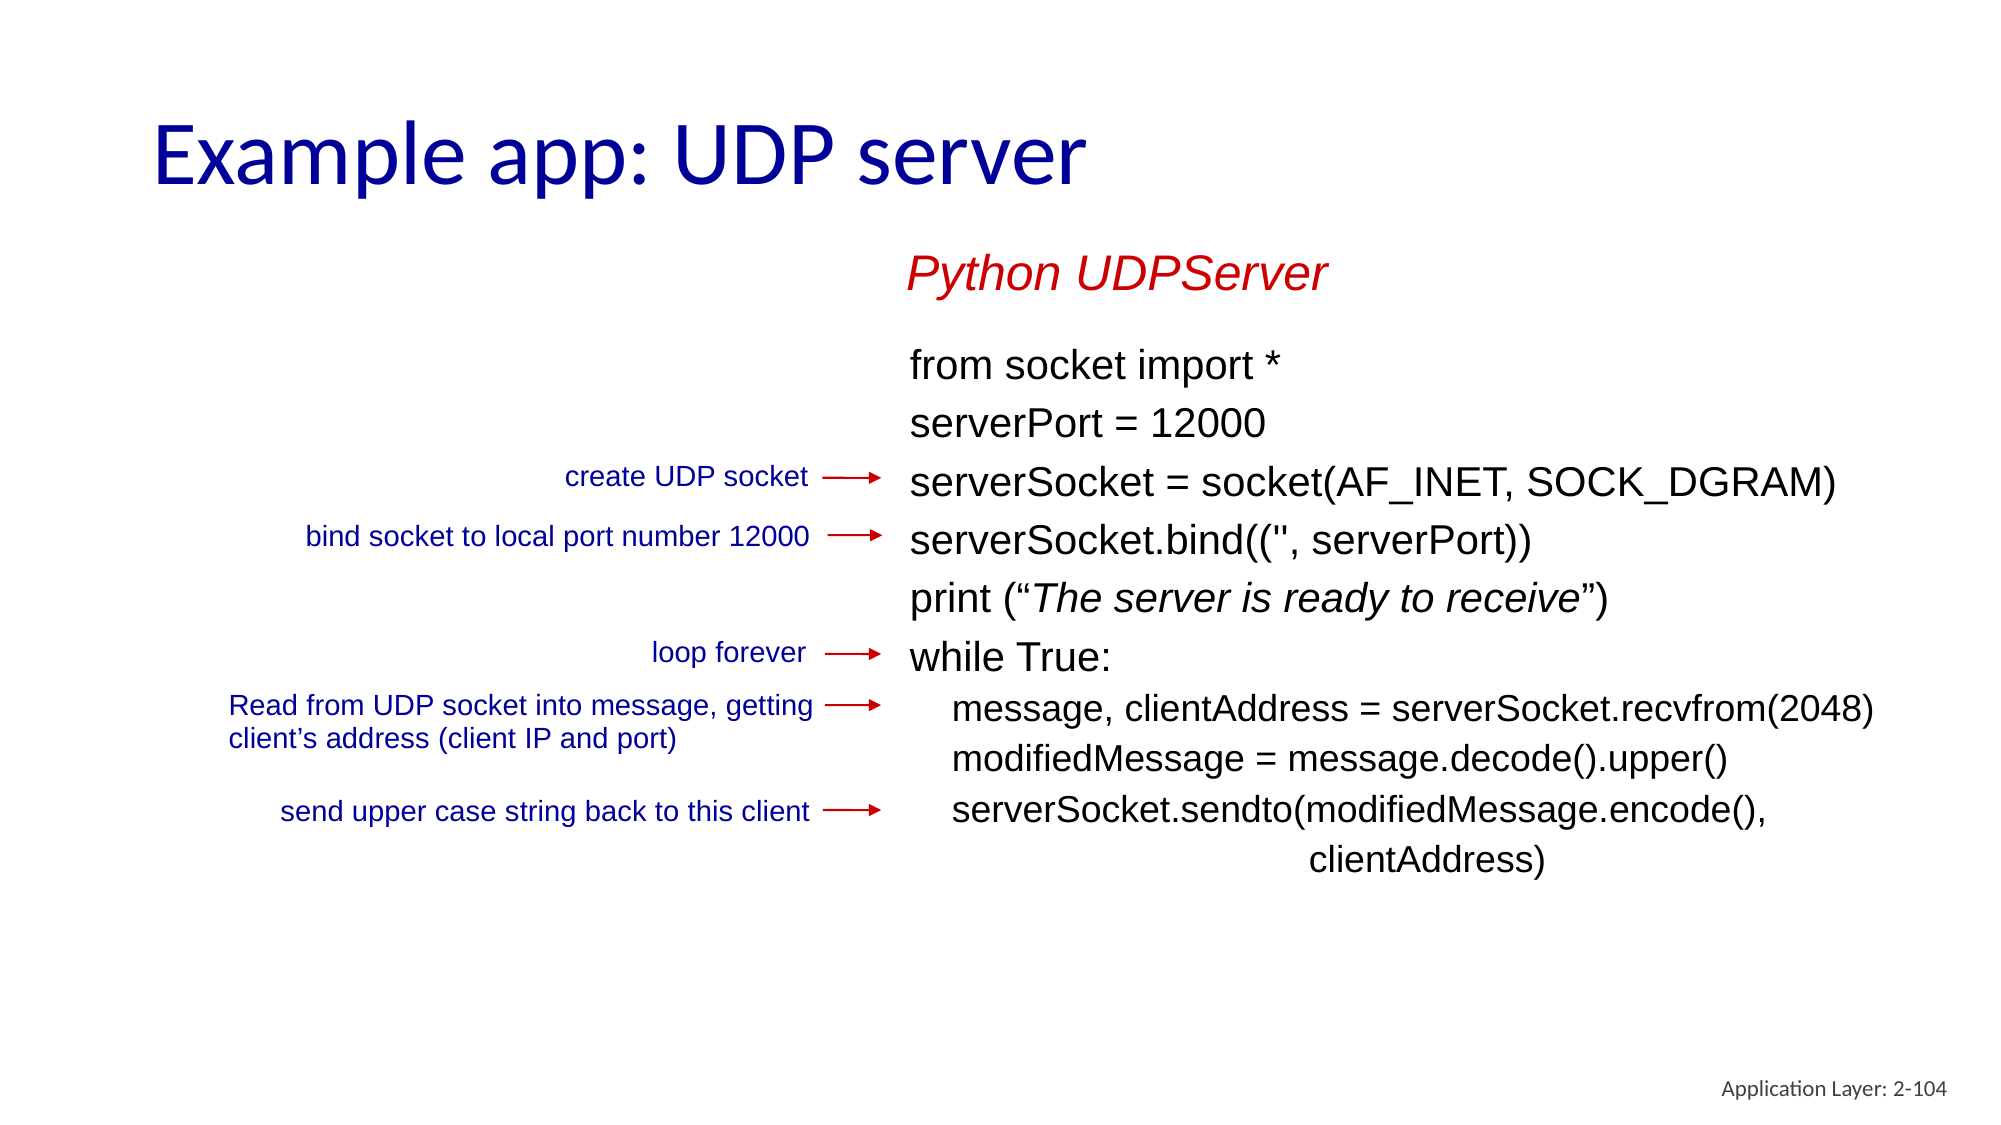

Example app: UDP server
Python UDPServer
from socket import *
serverPort = 12000
serverSocket = socket(AF_INET, SOCK_DGRAM)
serverSocket.bind(('', serverPort))
print (“The server is ready to receive”)
while True:
    message, clientAddress = serverSocket.recvfrom(2048)
    modifiedMessage = message.decode().upper()
    serverSocket.sendto(modifiedMessage.encode(),
                                      clientAddress)
create UDP socket

bind socket to local port number 12000

loop forever

Read from UDP socket into message, getting client’s address (client IP and port)

send upper case string back to this client

Application Layer: 2-104